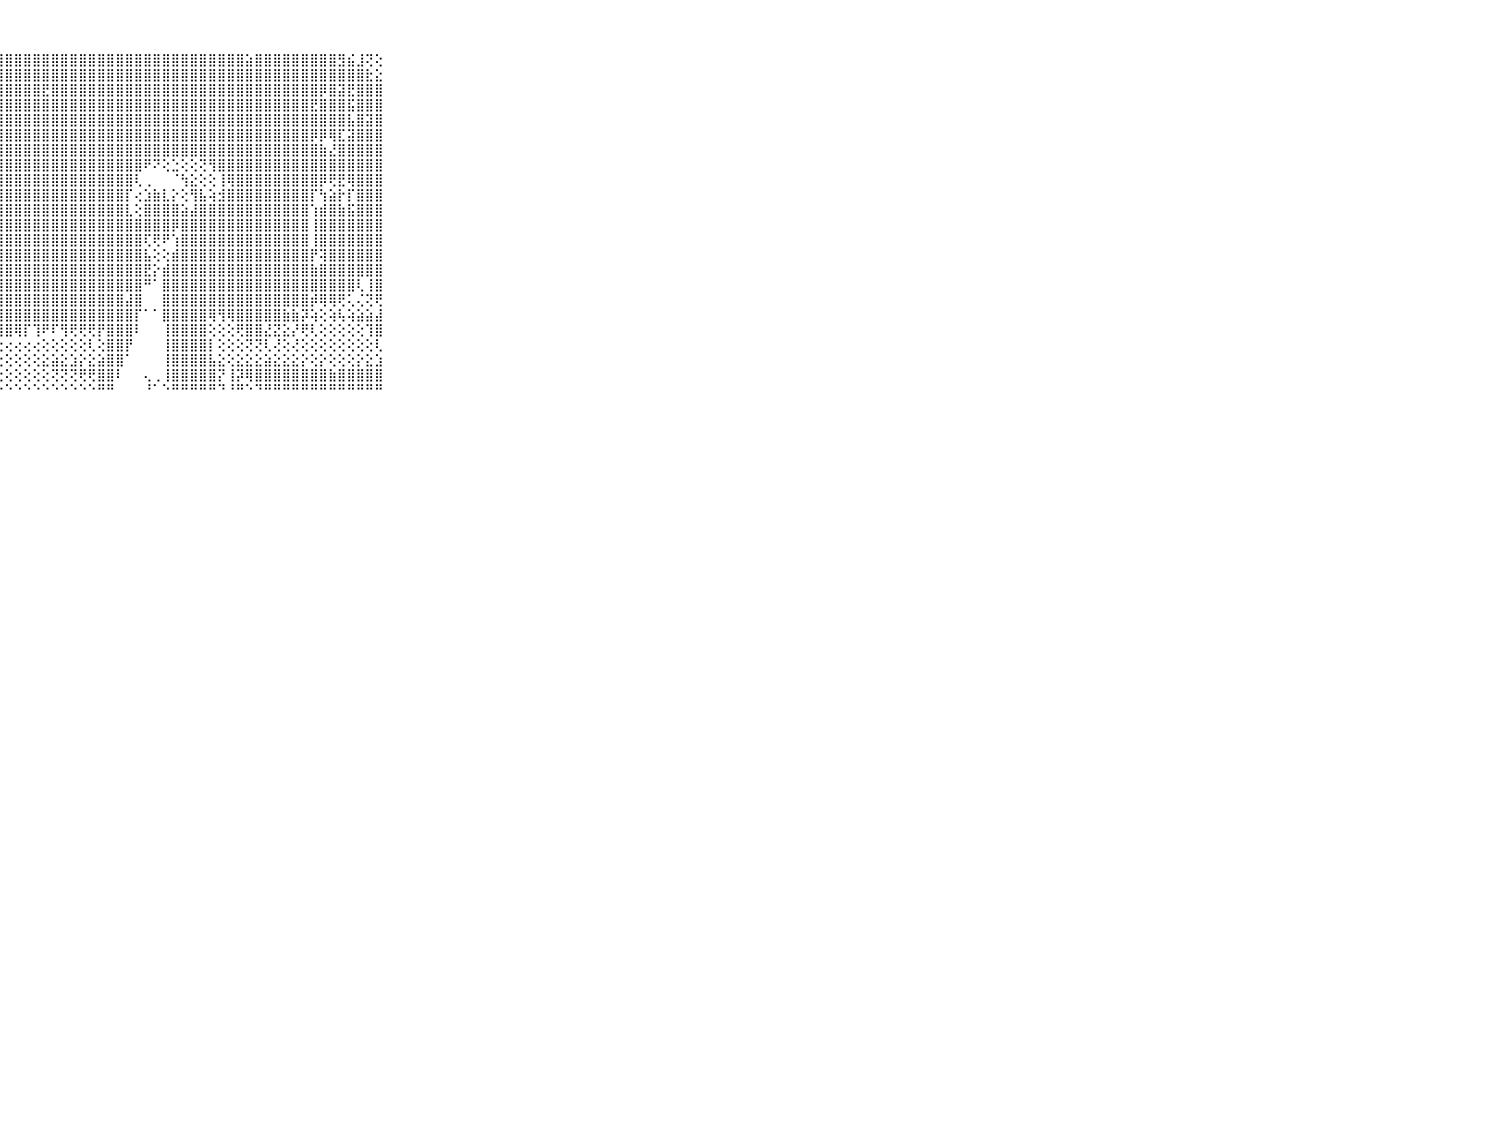

⠀⠀⠀⠀⠀⠀⠀⠀⠀⠀⠀⣽⣿⣻⣿⣿⣿⣿⣿⣿⣿⣿⣿⣿⣿⣿⣿⣿⣿⣿⣿⣿⣿⣿⣿⣿⣿⣿⣿⣿⣿⣿⣿⣿⣿⣿⣿⣿⣿⣿⣿⣿⣿⣿⣵⣿⣿⣿⣿⣿⣿⣿⣿⣿⣻⣮⣸⢝⢕⠀⠀⠀⠀⠀⠀⠀⠀⠀⠀⠀⠀
⠀⠀⠀⠀⠀⠀⠀⠀⠀⠀⠀⣿⣿⣿⣿⣿⣿⣿⣿⣿⣽⣿⣟⣿⡿⣿⣿⣿⣿⣿⣿⣿⣿⣿⣿⣿⣿⣿⣿⣿⣿⣿⣿⣿⣿⣿⣿⣿⣿⣿⣿⣿⣿⣿⣿⣿⣿⣿⣿⣿⣿⣿⣿⣿⣿⣿⣿⣗⣕⠀⠀⠀⠀⠀⠀⠀⠀⠀⠀⠀⠀
⠀⠀⠀⠀⠀⠀⠀⠀⠀⠀⠀⣿⣿⣿⣿⣿⣿⣿⣿⣿⣿⣿⣿⣿⣿⣿⣿⣿⣿⣿⣿⣿⣟⣿⣿⣿⣿⣿⣿⣿⣿⣿⣿⣿⣿⣿⣿⣿⣿⣿⣿⣿⣿⣿⣿⣿⣿⣿⣿⣿⣿⣿⡿⣿⣽⣟⣿⣿⣿⠀⠀⠀⠀⠀⠀⠀⠀⠀⠀⠀⠀
⠀⠀⠀⠀⠀⠀⠀⠀⠀⠀⠀⣿⣿⣿⣿⣿⣿⣿⣿⣿⣿⣿⣿⣿⣿⣿⣿⣿⣿⣿⣿⣿⣿⣿⣿⣿⣿⣿⣿⣿⣿⣿⣿⣿⣿⣿⣿⣿⣿⣿⣿⣿⣿⣿⣿⣿⣿⣿⣿⣿⣿⣟⣿⣿⣿⣯⣿⣿⣿⠀⠀⠀⠀⠀⠀⠀⠀⠀⠀⠀⠀
⠀⠀⠀⠀⠀⠀⠀⠀⠀⠀⠀⣿⣿⣿⣿⣿⣿⣿⣿⣿⣿⣿⣿⣿⣿⣿⣿⣿⣿⣿⣿⣿⣿⣿⣿⣿⣿⣿⣿⣿⣿⣿⣿⣿⣿⣿⣿⣿⣿⣿⣿⣿⣿⣿⣿⣿⣿⣿⣿⣿⣿⣿⣿⣿⣿⣧⣿⣽⣿⠀⠀⠀⠀⠀⠀⠀⠀⠀⠀⠀⠀
⠀⠀⠀⠀⠀⠀⠀⠀⠀⠀⠀⣿⣿⡿⢟⢏⢝⢕⢕⢕⢜⢝⢻⢿⣿⣿⣿⣿⣿⣿⣿⣿⣿⣿⣿⣿⣿⣿⣿⣿⣿⣿⣿⣿⣿⣿⣿⣿⣿⣿⣿⣿⣿⣿⣿⣿⣿⣿⣿⣿⣿⡿⡿⢿⣏⣽⣿⣿⣿⠀⠀⠀⠀⠀⠀⠀⠀⠀⠀⠀⠀
⠀⠀⠀⠀⠀⠀⠀⠀⠀⠀⠀⢟⢕⢗⢖⢦⢤⢤⢤⢥⢍⢗⢵⡕⢝⢿⣿⣿⣿⣿⣿⣿⣿⣿⣿⣿⣿⣿⣿⣿⣿⣿⣿⣿⣿⣿⣿⣿⣿⣿⣿⣿⣿⣿⣿⣿⣿⣿⣿⣿⣿⣿⣷⣜⣿⣿⣿⣿⣿⠀⠀⠀⠀⠀⠀⠀⠀⠀⠀⠀⠀
⠀⠀⠀⠀⠀⠀⠀⠀⠀⠀⠀⢕⢕⢕⢕⢕⢕⢕⢕⢅⢕⢕⢕⢝⢧⡜⢻⣿⣿⣿⣿⣿⣿⣿⣿⣿⣿⣿⣿⣿⣿⣿⣿⠟⠝⢕⣑⢕⢕⢝⢻⣿⣿⣿⣿⣿⣿⣿⣿⣿⣿⣿⣿⣿⣿⣿⣿⣿⣿⠀⠀⠀⠀⠀⠀⠀⠀⠀⠀⠀⠀
⠀⠀⠀⠀⠀⠀⠀⠀⠀⠀⠀⣷⣵⣵⣕⣕⣕⡕⢕⢕⢕⢕⢕⢕⢜⣷⡕⣿⣿⣿⣿⣿⣿⣿⣿⣿⣿⣿⣿⣿⣿⣿⢇⢀⠀⠀⠈⢳⣕⢕⢕⢸⢿⣿⣿⣿⣿⣿⣿⣿⣿⣿⡿⢟⣟⢿⣿⣿⣿⠀⠀⠀⠀⠀⠀⠀⠀⠀⠀⠀⠀
⠀⠀⠀⠀⠀⠀⠀⠀⠀⠀⠀⣿⣿⣿⣿⣿⣿⣿⣿⣿⣷⣷⣧⣵⣕⣸⡇⢸⣿⣿⣿⣿⣿⣿⣿⣿⣿⣿⣿⣿⣿⡏⢔⣱⣷⣇⡕⢕⢻⣧⢵⣺⣿⣿⣿⣿⣿⣿⣿⣿⣿⡏⢳⣵⡗⡏⣿⣿⣿⠀⠀⠀⠀⠀⠀⠀⠀⠀⠀⠀⠀
⠀⠀⠀⠀⠀⠀⠀⠀⠀⠀⠀⣿⣿⣿⣿⣿⣿⣿⣿⣿⣿⣿⣿⣿⣿⣿⡏⢸⣿⣿⣿⣿⣿⣿⣿⣿⣿⣿⣿⣿⣿⣇⢕⣿⣿⣿⣿⣵⣼⣿⣿⣿⣿⣿⣿⣿⣿⣿⣿⣿⣿⢱⣾⣿⣷⣯⣿⣿⣿⠀⠀⠀⠀⠀⠀⠀⠀⠀⠀⠀⠀
⠀⠀⠀⠀⠀⠀⠀⠀⠀⠀⠀⣿⣿⣿⣿⣿⣿⣿⣿⣿⣿⣿⣿⣿⣿⣿⡏⢸⣿⣿⣿⣿⣿⣿⣿⣿⣿⣿⣿⣿⣿⣿⣿⣿⣿⣿⡿⣿⣿⣿⣿⣿⣿⣿⣿⣿⣿⣿⣿⣿⣿⢸⣿⣿⣿⣿⣿⣿⣿⠀⠀⠀⠀⠀⠀⠀⠀⠀⠀⠀⠀
⠀⠀⠀⠀⠀⠀⠀⠀⠀⠀⠀⣿⣿⣿⣿⣿⣿⣿⣿⣿⣿⣿⣿⣿⣿⣿⡏⢸⣿⣿⣿⣿⣿⣿⣿⣿⣿⣿⣿⣿⣿⣿⣿⢏⢟⠟⢱⣿⣿⣿⣿⣿⣿⣿⣿⣿⣿⣿⣿⣿⣿⢸⣿⣿⣿⣿⣿⣿⣿⠀⠀⠀⠀⠀⠀⠀⠀⠀⠀⠀⠀
⠀⠀⠀⠀⠀⠀⠀⠀⠀⠀⠀⣿⣿⣿⣿⣿⣿⣿⣿⣿⣿⣿⣿⣿⣿⣿⢕⣿⣿⣿⣿⣿⣿⣿⣿⣿⣿⣿⣿⣿⣿⣿⣿⣧⢕⢕⣾⣿⣿⣿⣿⣿⣿⣿⣿⣿⣿⣿⣿⣿⣿⡟⢽⣿⣿⣿⣿⣿⣿⠀⠀⠀⠀⠀⠀⠀⠀⠀⠀⠀⠀
⠀⠀⠀⠀⠀⠀⠀⠀⠀⠀⠀⣿⣿⣿⣿⣿⣿⣿⣿⣿⣿⣿⣿⣿⣿⣿⢕⣿⣿⣿⣿⣿⣿⣿⣿⣿⣿⣿⣿⣿⣿⣿⣿⣟⡕⣾⣿⣿⣿⣿⣿⣿⣿⣿⣿⣿⣿⣿⣿⣿⣿⣷⣿⣿⣿⣿⣿⣿⣿⠀⠀⠀⠀⠀⠀⠀⠀⠀⠀⠀⠀
⠀⠀⠀⠀⠀⠀⠀⠀⠀⠀⠀⣿⣿⣿⣿⣿⣿⣿⣿⣿⣿⣿⣿⣿⣿⣿⢕⣿⣿⣿⣿⣿⣿⣿⣿⣿⣿⣿⣿⣿⣿⣿⣿⠛⠁⣿⣿⣿⣿⣿⣿⣿⣿⣿⣿⣿⣿⣿⣿⣿⣿⣿⣿⣿⣿⣿⢇⢸⣿⠀⠀⠀⠀⠀⠀⠀⠀⠀⠀⠀⠀
⠀⠀⠀⠀⠀⠀⠀⠀⠀⠀⠀⣿⣿⣿⣿⣿⣿⣿⣿⣿⣿⣿⣿⣿⣿⣿⢕⣿⣿⣿⣿⣿⣿⣿⣿⣿⣿⣿⣿⣿⣿⣼⣿⠀⠀⣿⣿⣿⣿⣿⣿⣿⣿⣿⣿⣿⣿⣿⣿⣿⣿⡾⢿⢿⢟⢅⢌⢝⢟⠀⠀⠀⠀⠀⠀⠀⠀⠀⠀⠀⠀
⠀⠀⠀⠀⠀⠀⠀⠀⠀⠀⠀⢿⢿⢿⢿⢿⢿⢿⢿⢿⣿⡿⢿⢿⢿⢏⢕⣿⣿⣿⣿⣿⣿⣿⣿⣿⣿⣿⣿⣿⣿⣿⡏⠁⠁⣿⣿⣿⣿⣿⢿⢻⢿⣿⣿⣿⣿⣿⣷⣷⡽⢵⢕⢵⢧⢵⣵⣵⣼⠀⠀⠀⠀⠀⠀⠀⠀⠀⠀⠀⠀
⠀⠀⠀⠀⠀⠀⠀⠀⠀⠀⠀⢳⣾⣷⣷⣷⣷⣷⢷⢷⢱⣕⣵⣕⣱⣥⣵⣿⣿⢿⡏⢹⠟⠏⢻⢟⢟⢟⡟⣿⣿⣿⠇⠀⠀⢸⣿⣿⣿⣿⢕⢕⢕⢟⣿⣿⣜⣝⣕⡜⢟⢇⢕⢕⢕⢕⢕⢹⣿⠀⠀⠀⠀⠀⠀⠀⠀⠀⠀⠀⠀
⠀⠀⠀⠀⠀⠀⠀⠀⠀⠀⠀⣾⣿⡿⢿⢿⠿⢟⢟⢟⢛⢛⢝⢝⢍⢉⢅⢕⢔⢔⢔⢔⢕⢕⢕⢕⢕⢇⢕⣿⣿⡟⠀⠀⠀⢸⣿⣿⣿⣿⡇⢕⢕⢕⢝⢝⢇⢜⢕⢜⢕⢕⢕⢕⢕⢕⢕⢕⢇⠀⠀⠀⠀⠀⠀⠀⠀⠀⠀⠀⠀
⠀⠀⠀⠀⠀⠀⠀⠀⠀⠀⠀⠀⢄⢔⢕⢕⢕⢕⢕⢕⢕⢕⢕⢕⢕⢕⢕⢕⢕⢕⢕⢕⣕⣵⣕⣱⡕⣕⣵⣿⣿⠁⠀⠀⠀⢸⣿⣿⣿⣿⣧⣕⢕⣕⣕⣕⣵⣕⣕⣕⡕⢕⡕⢕⢕⢕⡕⣕⣱⠀⠀⠀⠀⠀⠀⠀⠀⠀⠀⠀⠀
⠀⠀⠀⠀⠀⠀⠀⠀⠀⠀⠀⢕⢕⢕⢕⢕⢕⢕⢕⢕⢕⢕⢕⢕⢕⢕⢕⢕⢕⢕⢕⢕⢕⢝⢝⢝⢟⢟⣿⣿⠇⠀⠀⢄⢀⢸⣿⣿⣿⣿⣿⡝⢸⡽⢿⣿⣿⣿⣿⣿⣿⣿⣿⣷⣿⣿⣿⣿⣿⠀⠀⠀⠀⠀⠀⠀⠀⠀⠀⠀⠀
⠀⠀⠀⠀⠀⠀⠀⠀⠀⠀⠀⠑⠑⠑⠑⠑⠑⠑⠑⠑⠑⠑⠑⠑⠑⠑⠑⠑⠑⠑⠑⠑⠑⠑⠑⠑⠑⠑⠛⠛⠀⠀⠀⠘⠁⠑⠛⠛⠛⠛⠛⠙⠘⠛⠑⠙⠛⠛⠛⠛⠛⠛⠛⠛⠛⠛⠛⠛⠛⠀⠀⠀⠀⠀⠀⠀⠀⠀⠀⠀⠀